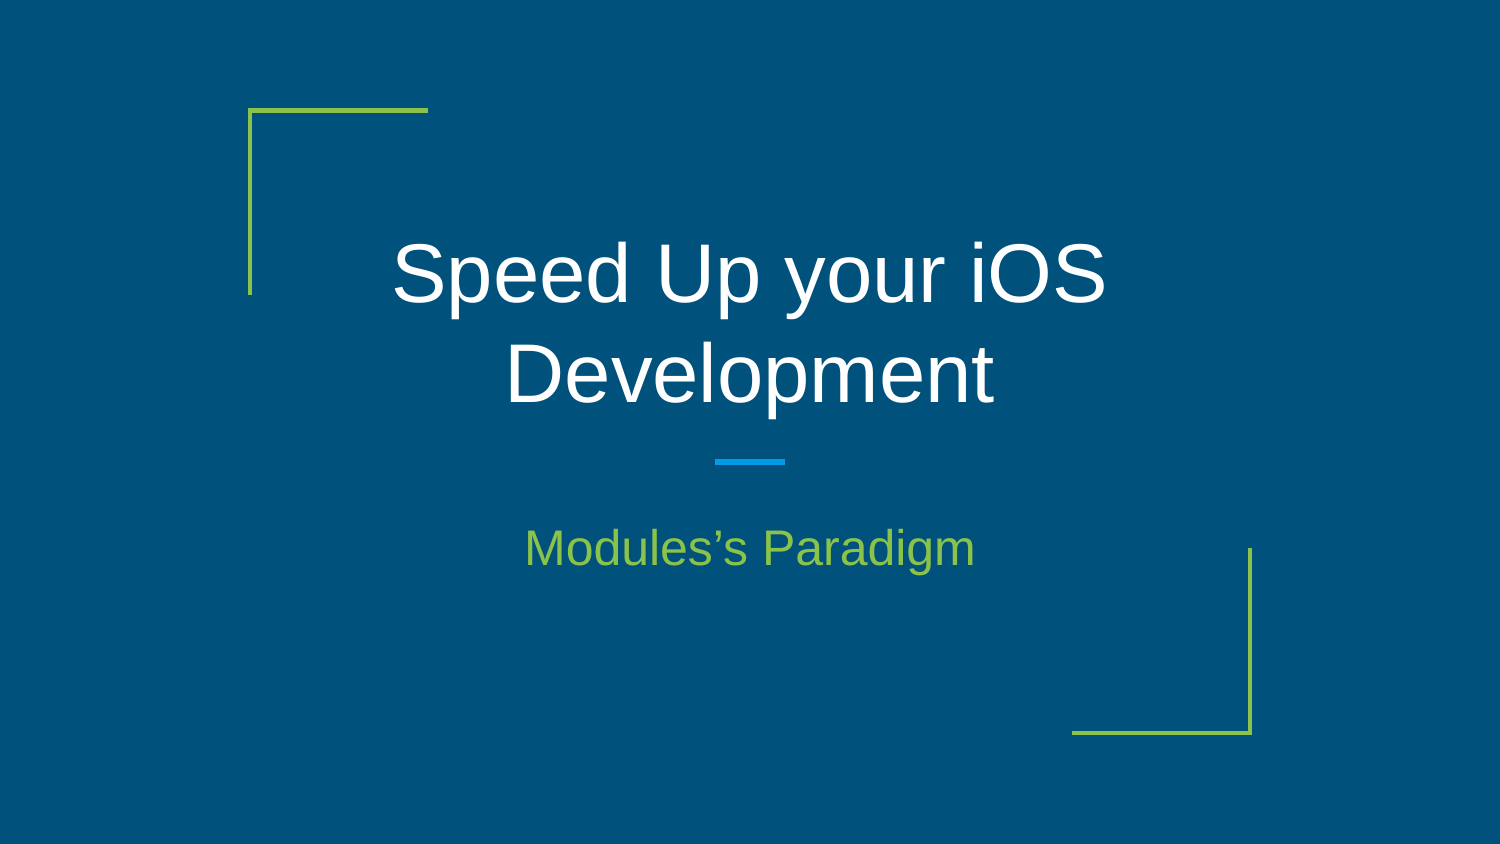

# Speed Up your iOS Development
Modules’s Paradigm